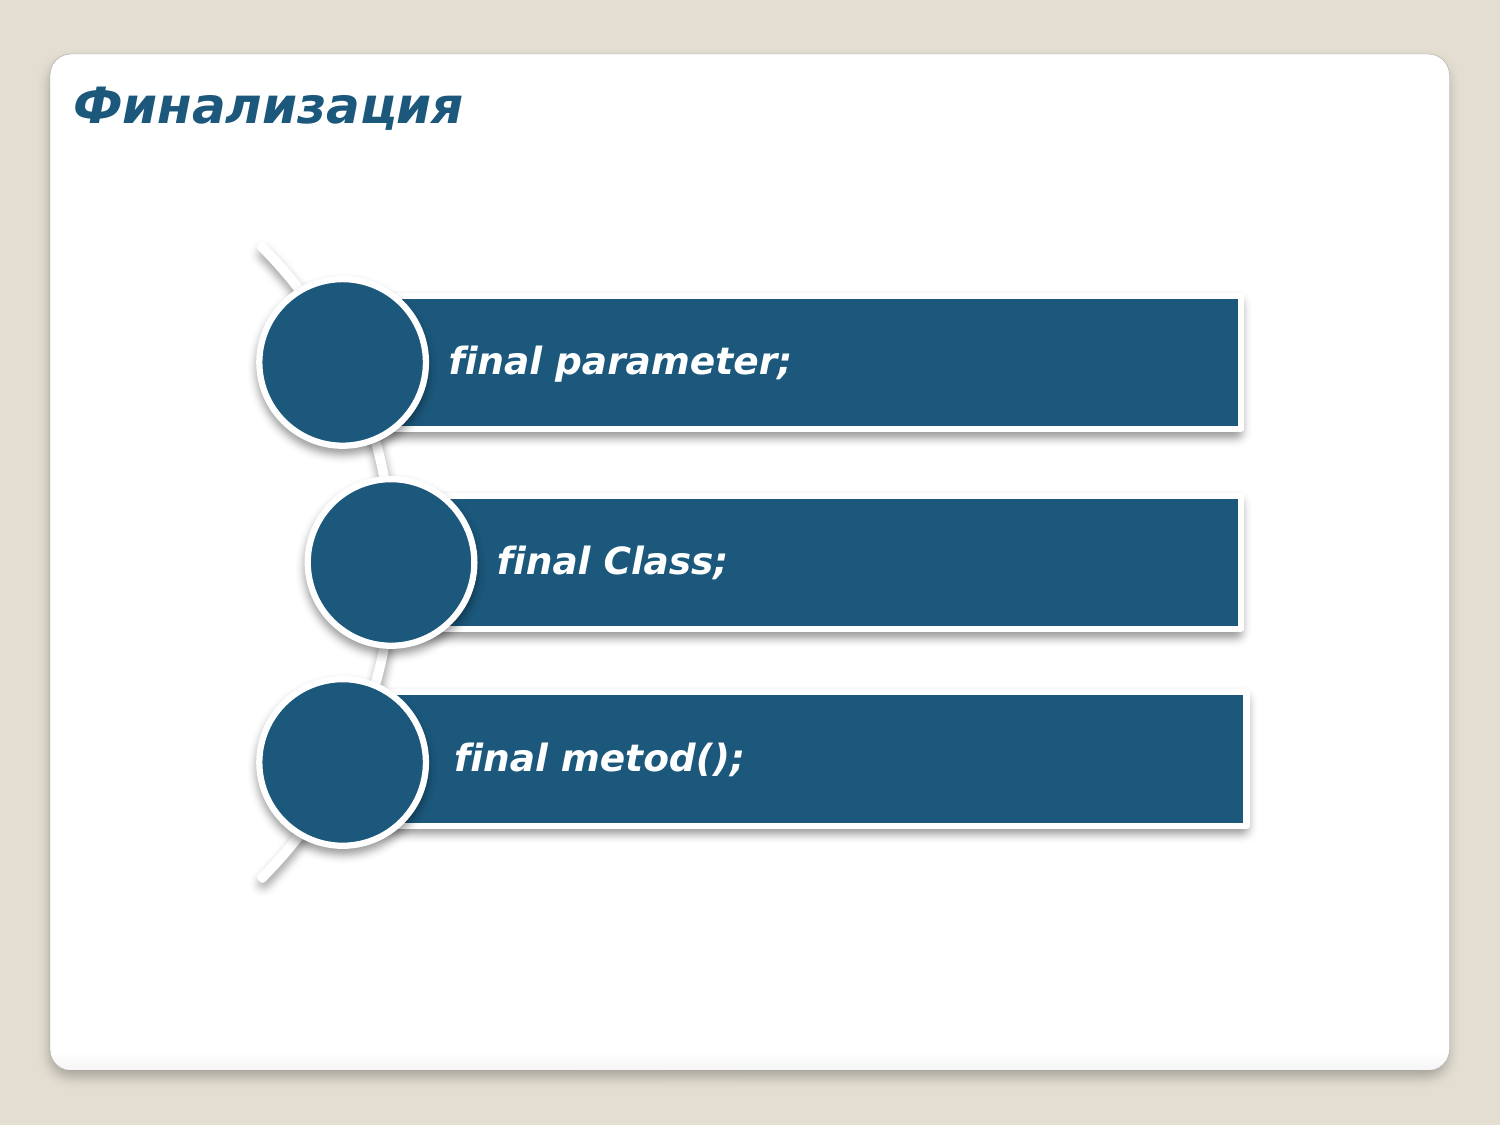

Финализация
final parameter;
final Class;
final metod();